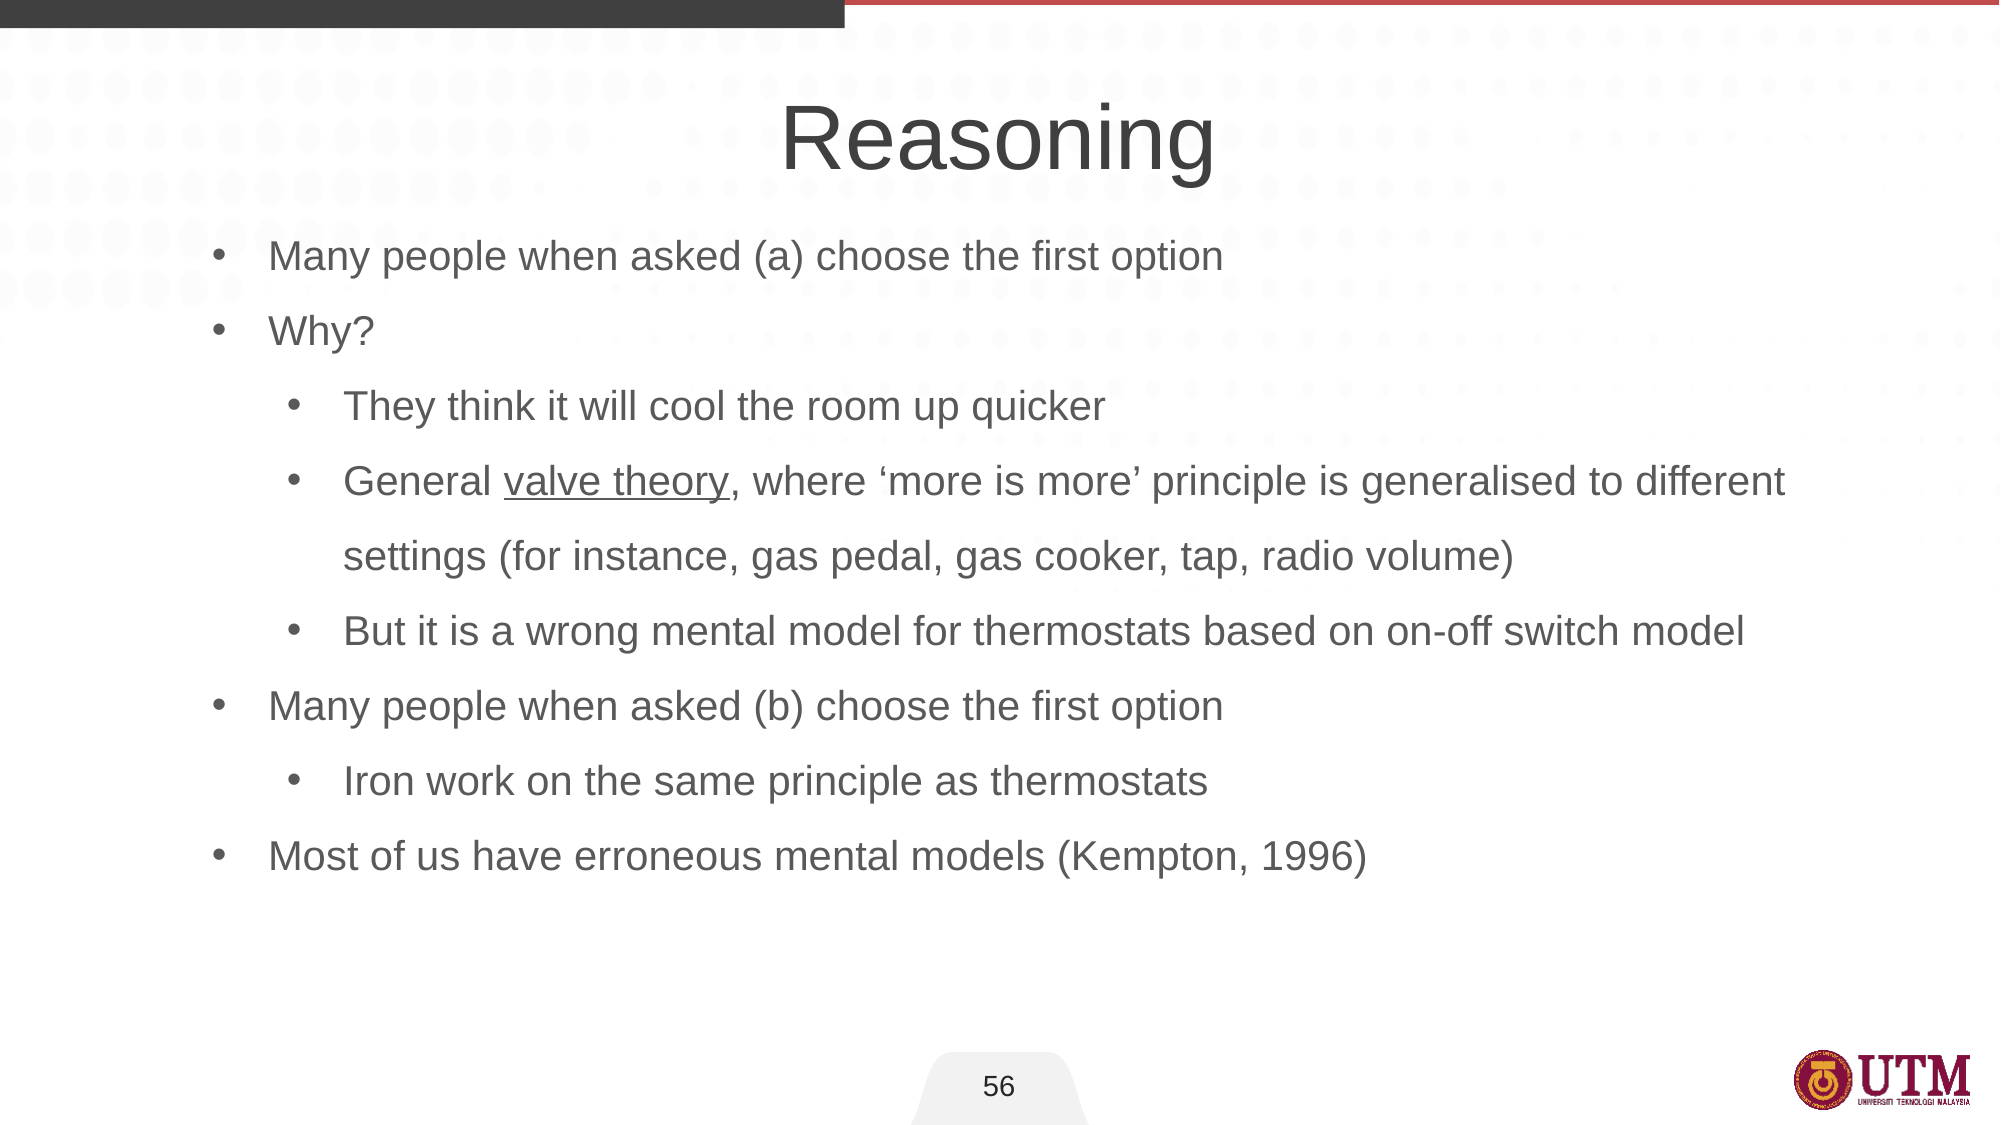

Reasoning
Many people when asked (a) choose the first option
Why?
They think it will cool the room up quicker
General valve theory, where ‘more is more’ principle is generalised to different settings (for instance, gas pedal, gas cooker, tap, radio volume)
But it is a wrong mental model for thermostats based on on-off switch model
Many people when asked (b) choose the first option
Iron work on the same principle as thermostats
Most of us have erroneous mental models (Kempton, 1996)

56